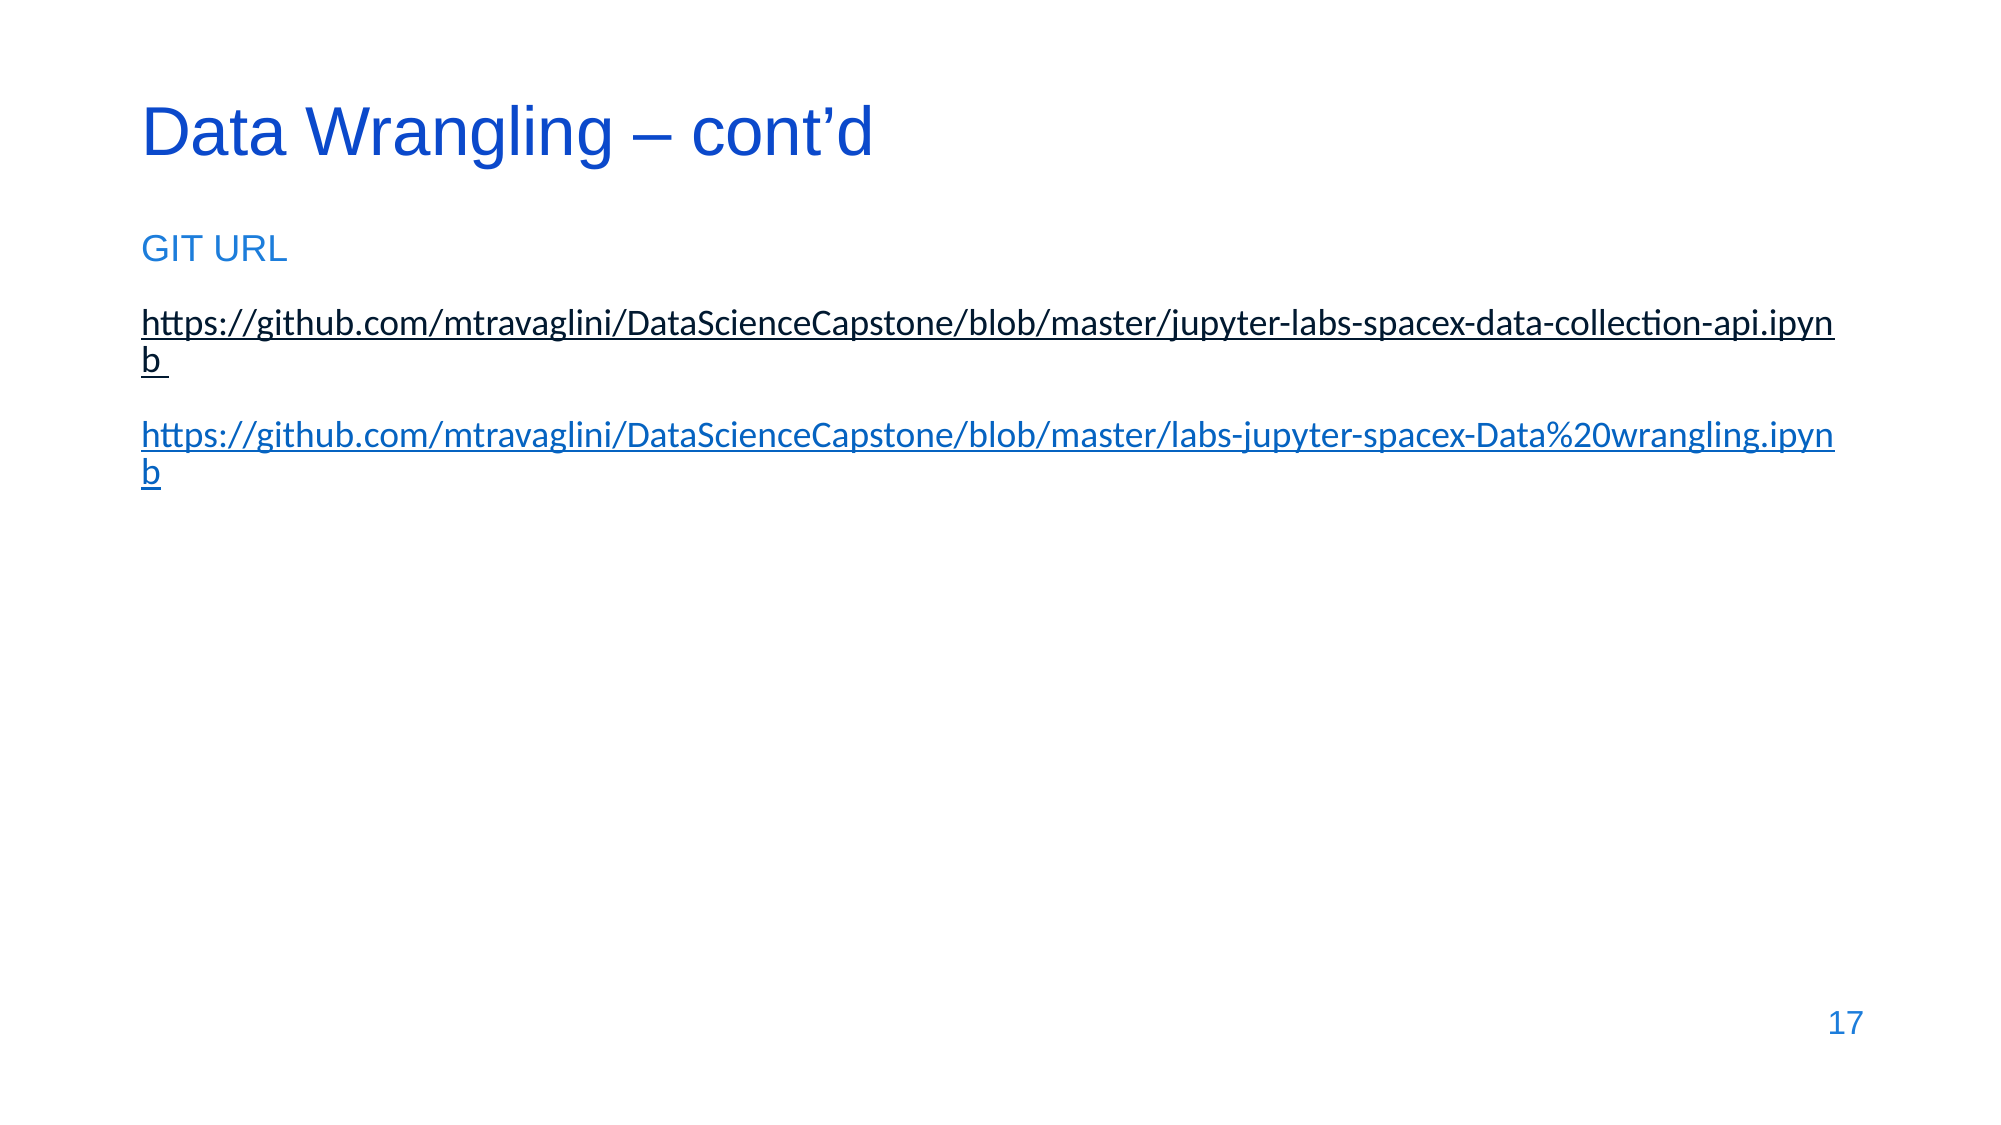

Data Wrangling – cont’d
GIT URL
https://github.com/mtravaglini/DataScienceCapstone/blob/master/jupyter-labs-spacex-data-collection-api.ipynb
https://github.com/mtravaglini/DataScienceCapstone/blob/master/labs-jupyter-spacex-Data%20wrangling.ipynb

17